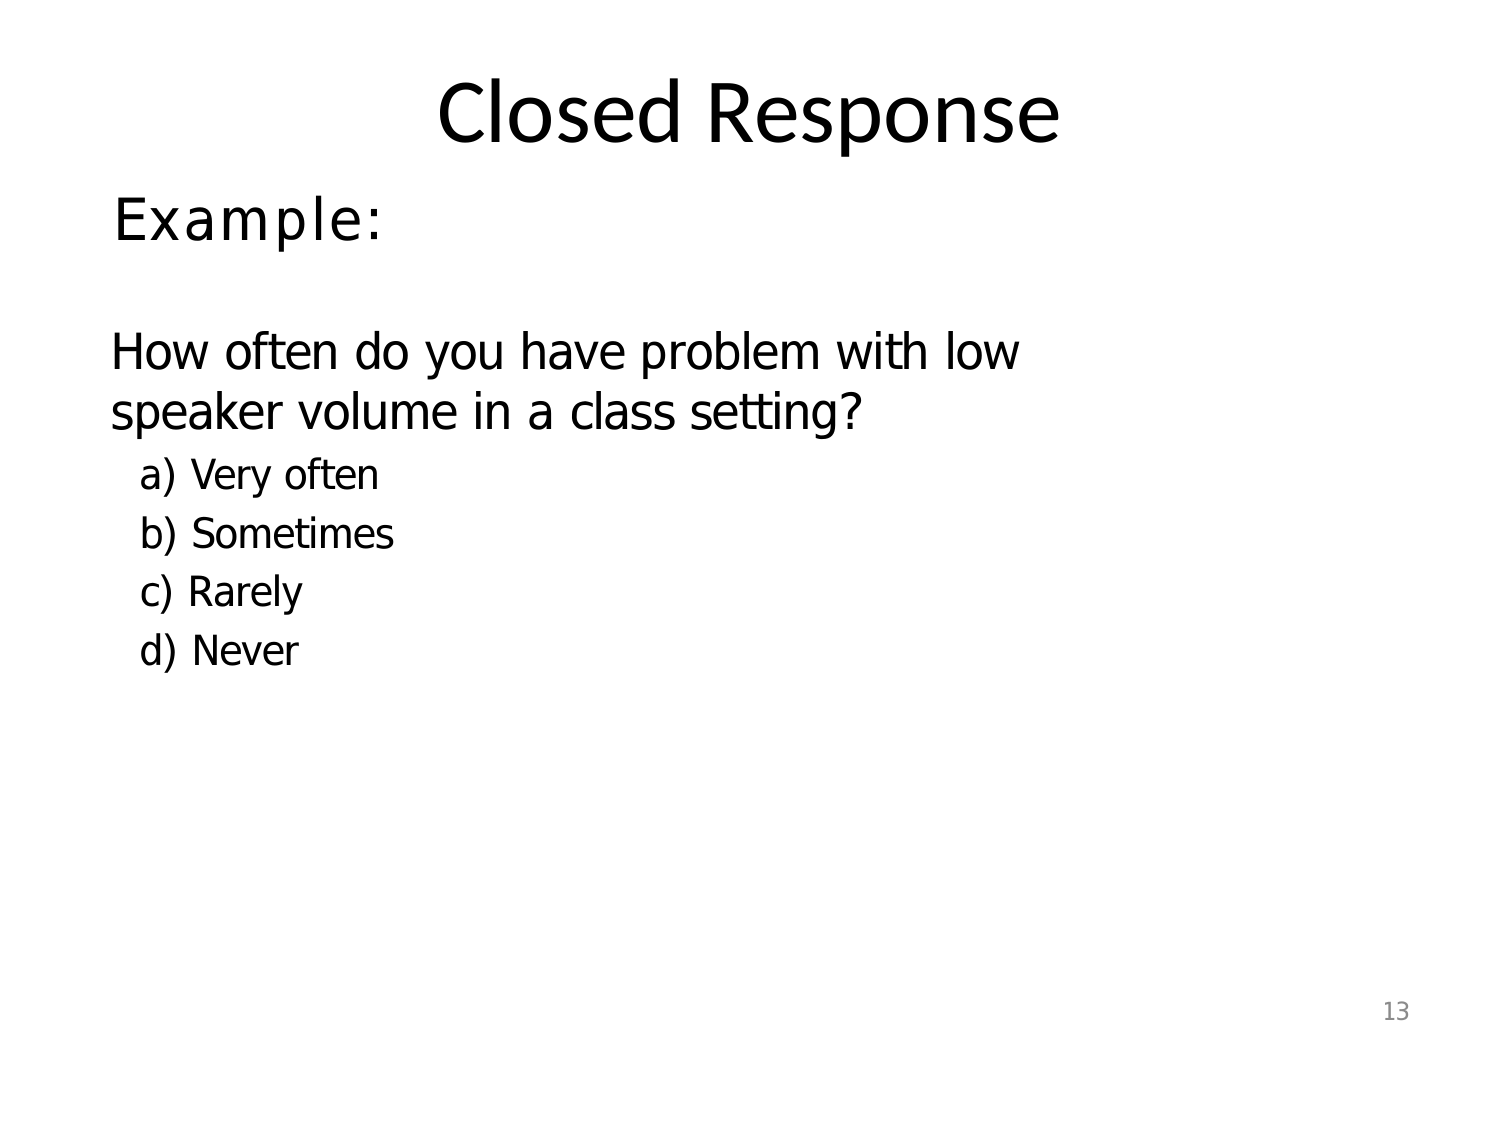

# Closed Response
Example:
	How often do you have problem with low speaker volume in a class setting?
a) Very often
b) Sometimes
c) Rarely
d) Never
13